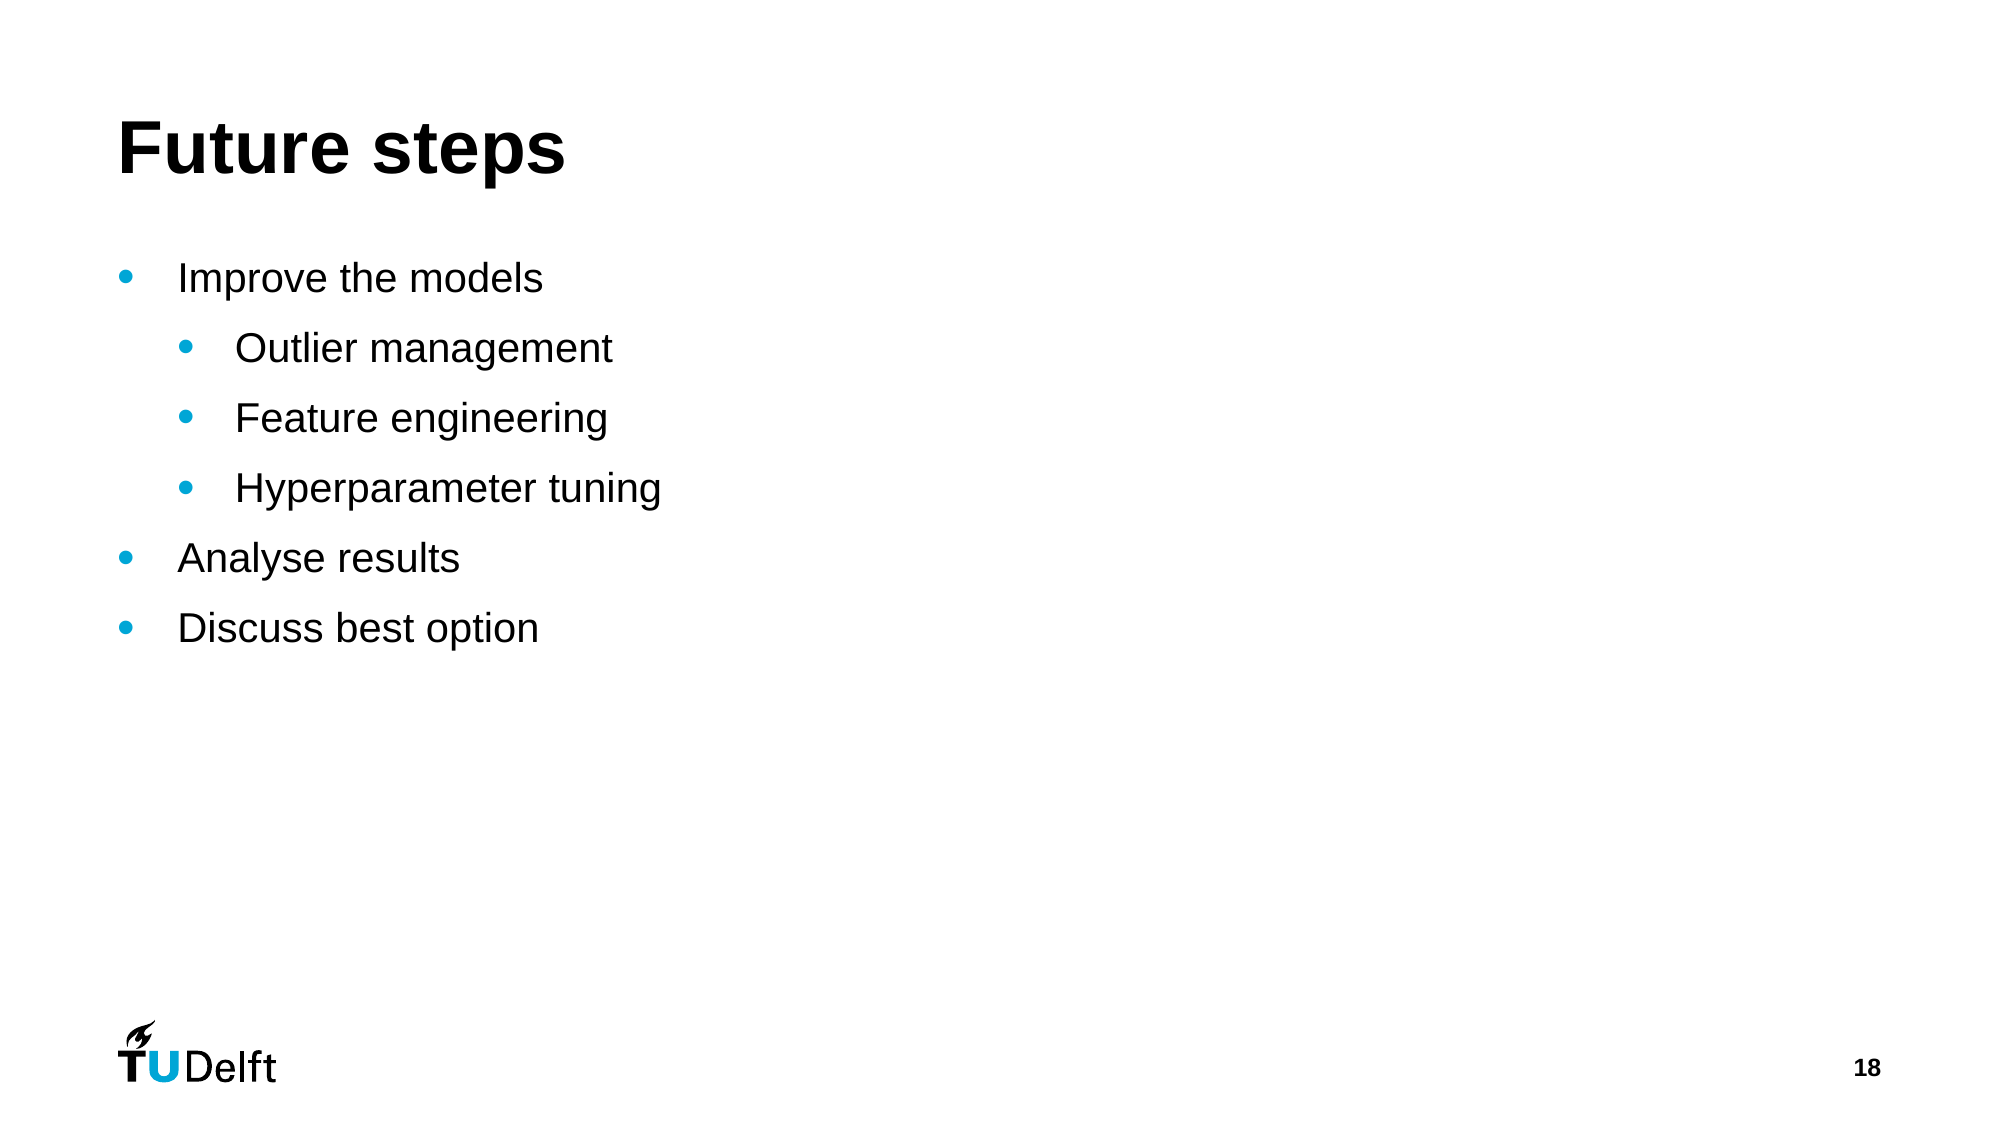

# Future steps
Improve the models
Outlier management
Feature engineering
Hyperparameter tuning
Analyse results
Discuss best option
18